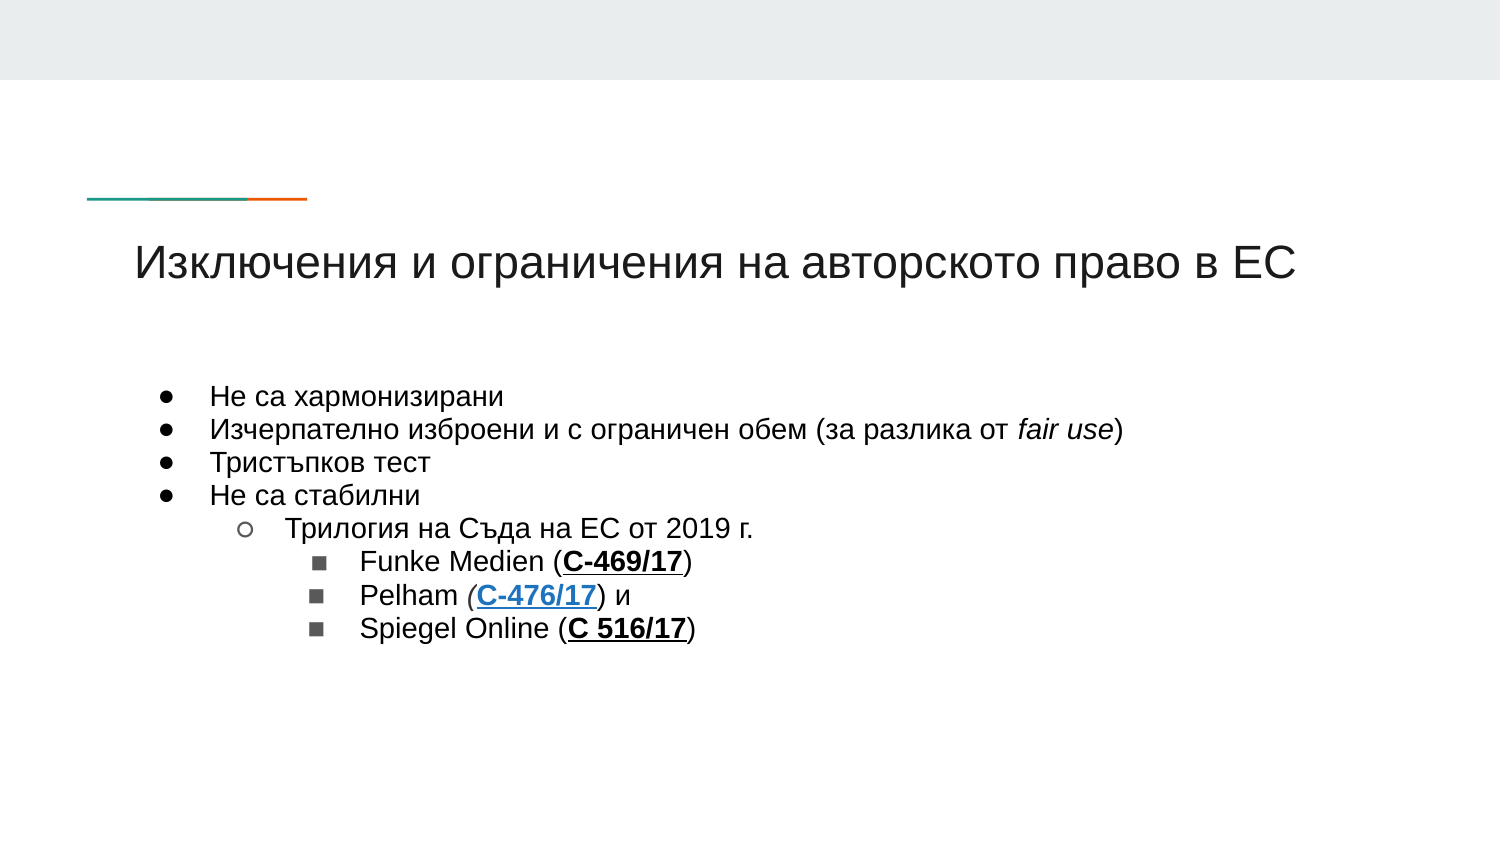

# Изключения и ограничения на авторското право в ЕС
Не са хармонизирани
Изчерпателно изброени и с ограничен обем (за разлика от fair use)
Тристъпков тест
Не са стабилни
Трилогия на Съда на ЕС от 2019 г.
Funke Medien (C-469/17)
Pelham (C‑476/17) и
Spiegel Online (C 516/17)